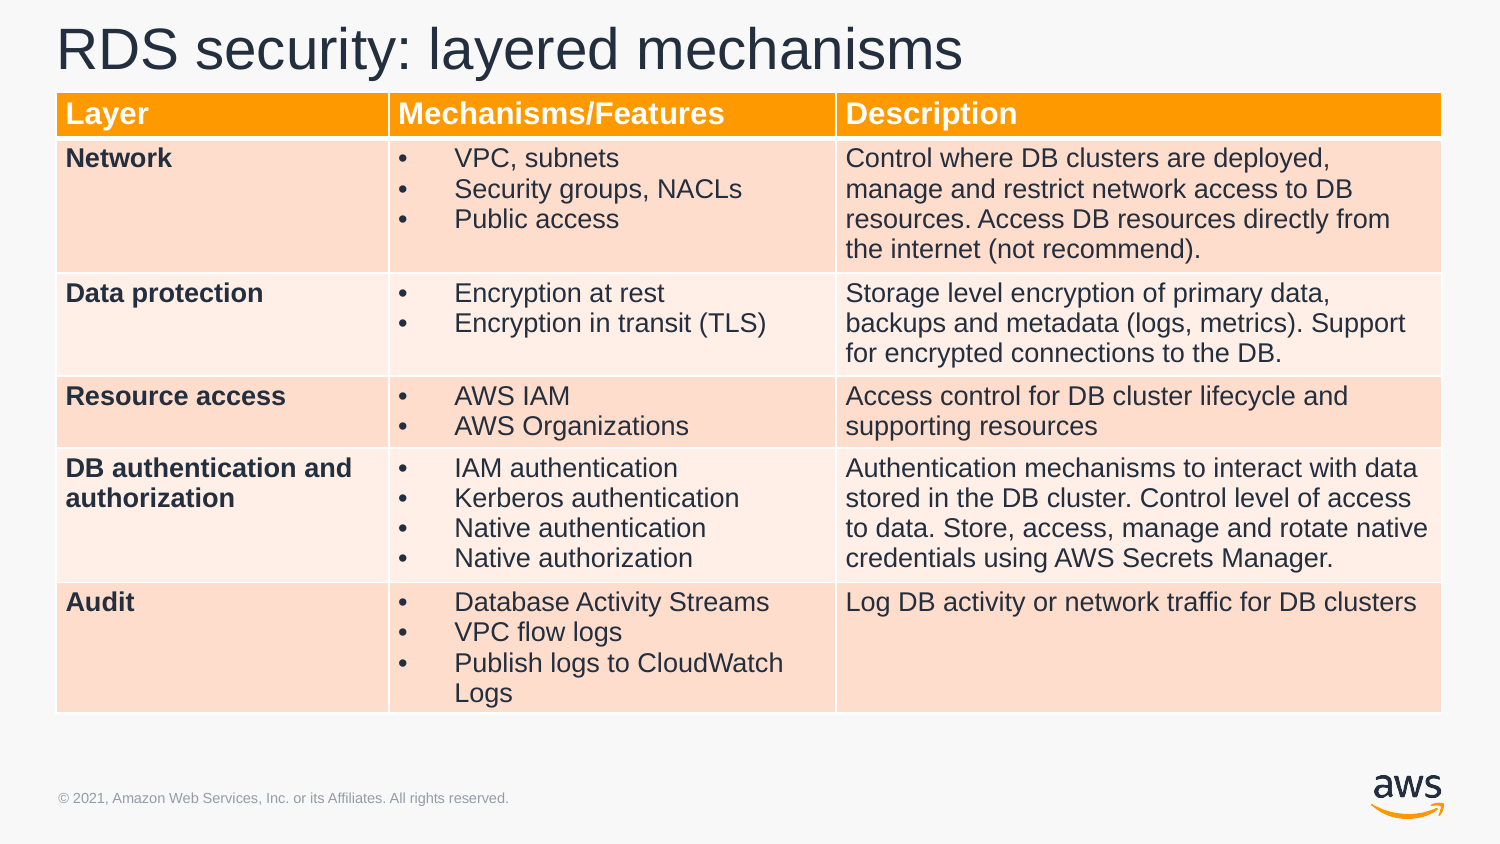

# RDS security: layered mechanisms
| Layer | Mechanisms/Features | Description |
| --- | --- | --- |
| Network | VPC, subnets Security groups, NACLs Public access | Control where DB clusters are deployed, manage and restrict network access to DB resources. Access DB resources directly from the internet (not recommend). |
| Data protection | Encryption at rest Encryption in transit (TLS) | Storage level encryption of primary data, backups and metadata (logs, metrics). Support for encrypted connections to the DB. |
| Resource access | AWS IAM AWS Organizations | Access control for DB cluster lifecycle and supporting resources |
| DB authentication and authorization | IAM authentication Kerberos authentication Native authentication Native authorization | Authentication mechanisms to interact with data stored in the DB cluster. Control level of access to data. Store, access, manage and rotate native credentials using AWS Secrets Manager. |
| Audit | Database Activity Streams VPC flow logs Publish logs to CloudWatch Logs | Log DB activity or network traffic for DB clusters |